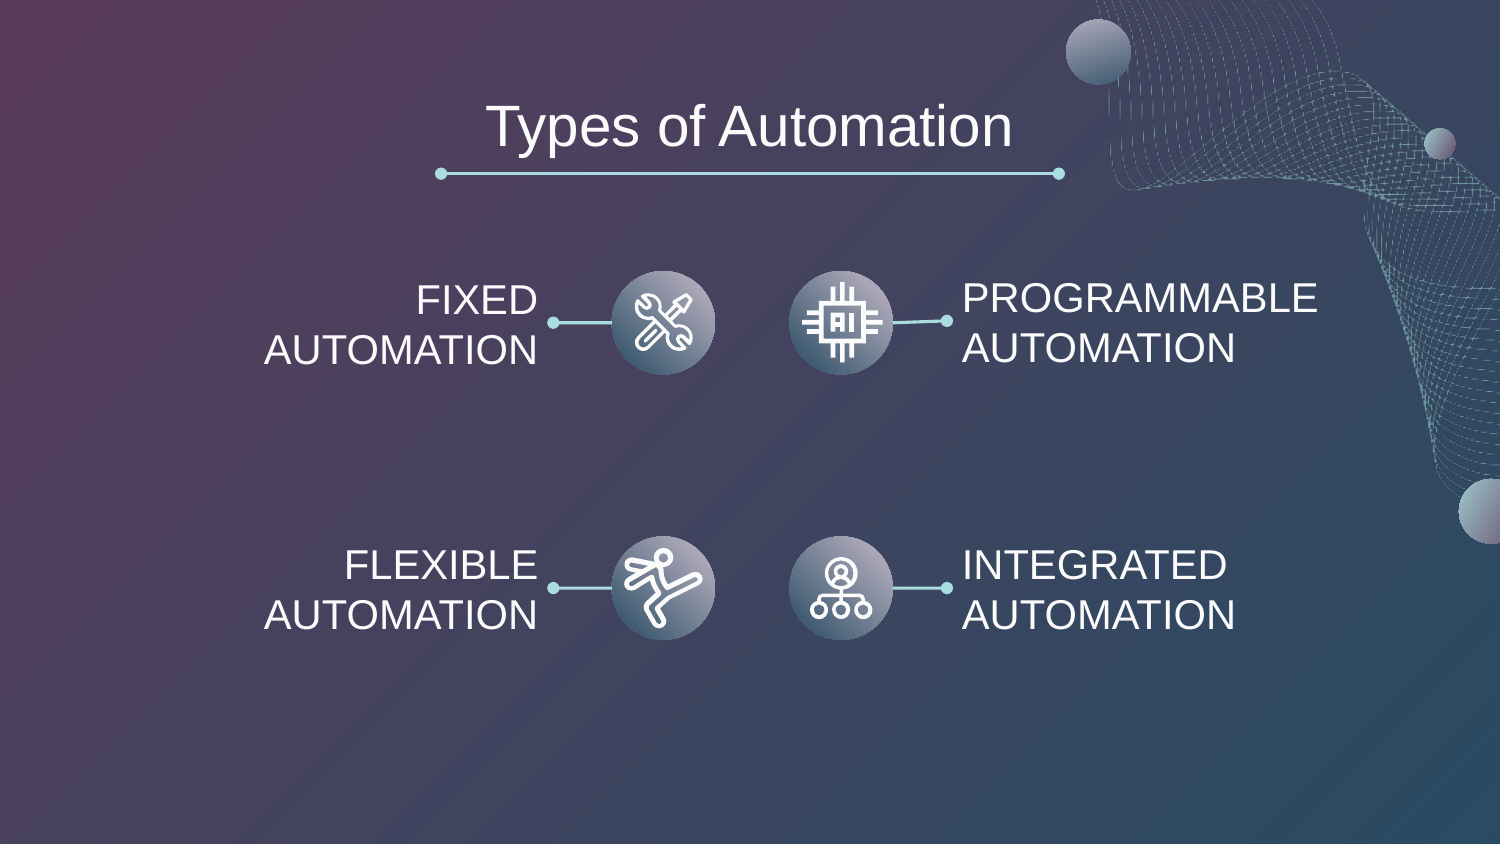

# Types of Automation

PROGRAMMABLE
AUTOMATION

FIXED AUTOMATION

FLEXIBLE AUTOMATION
INTEGRATED AUTOMATION